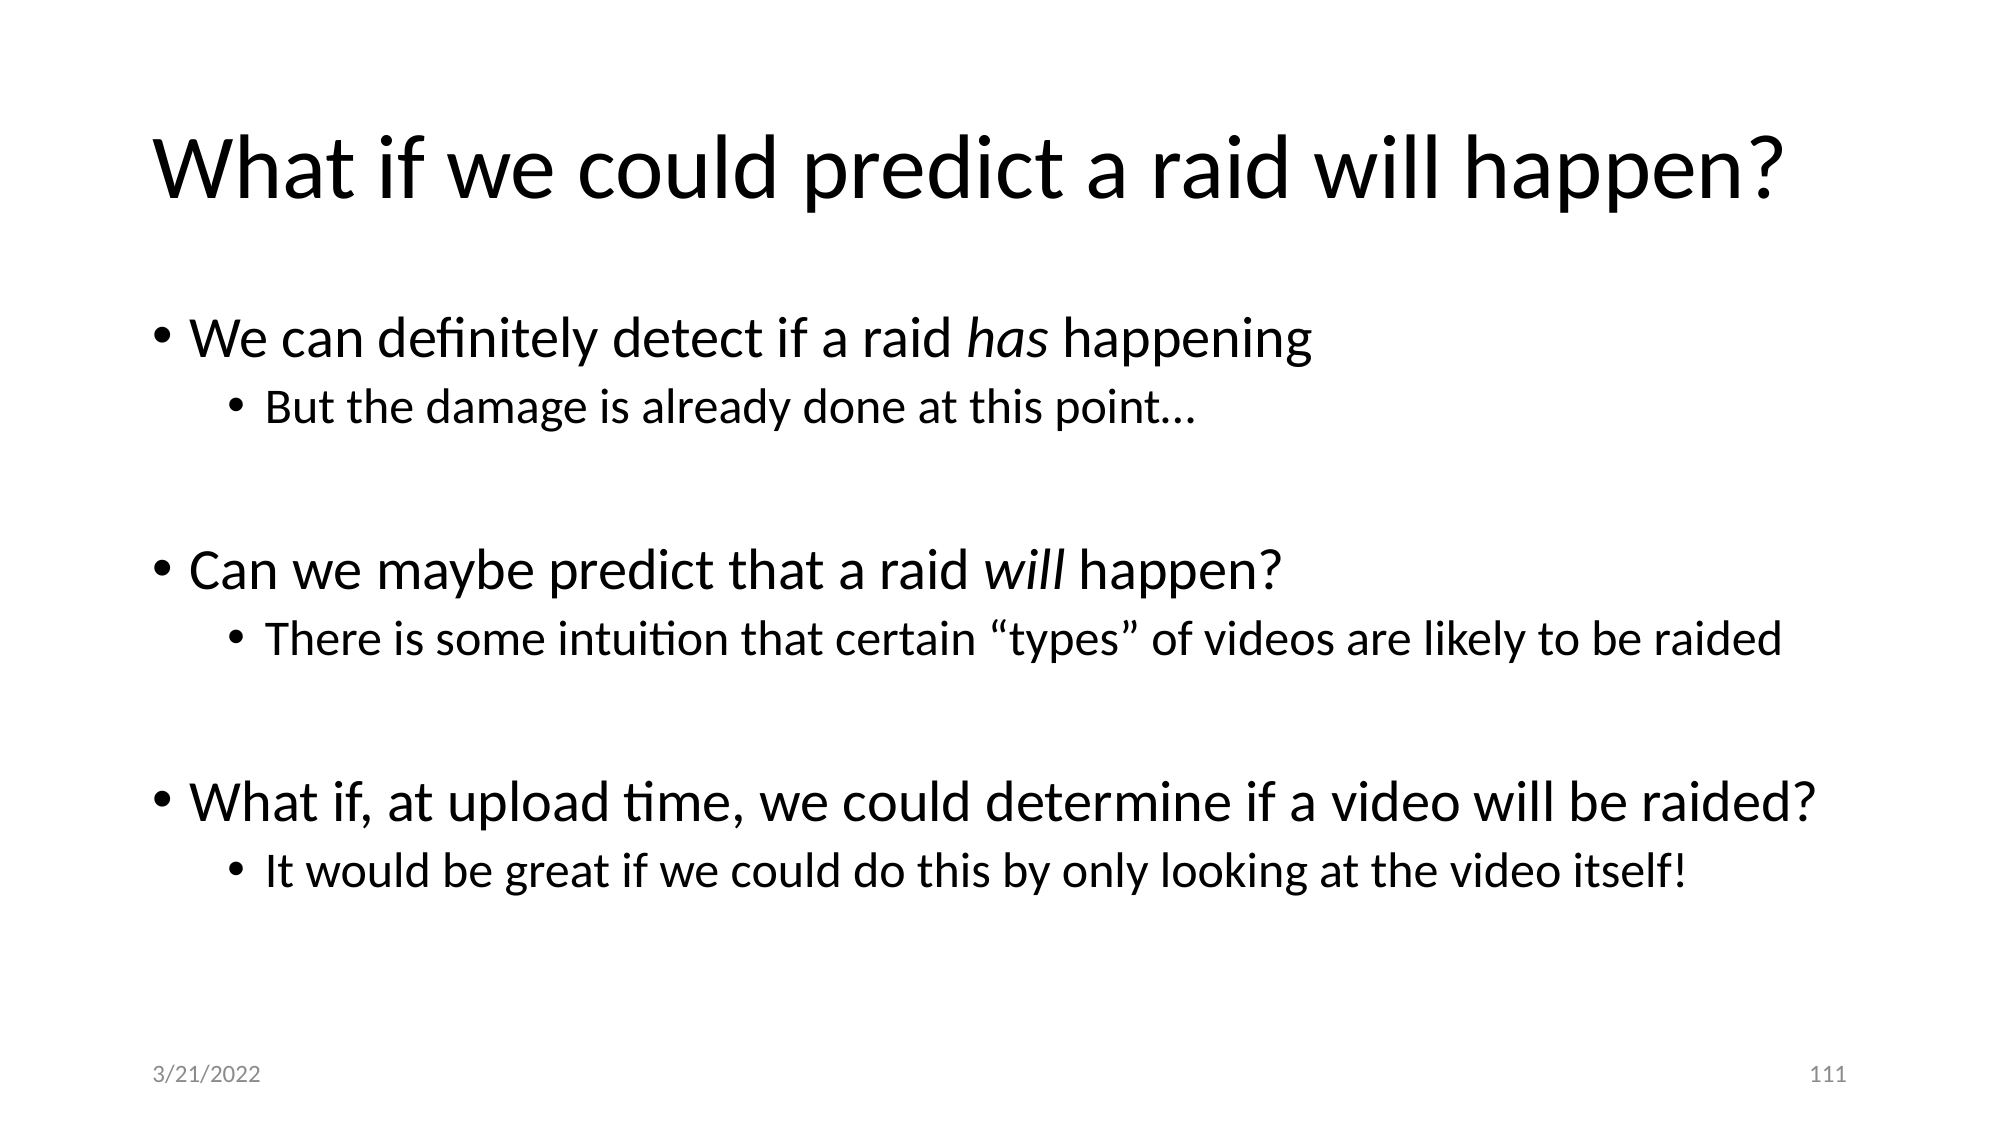

# What if we could predict a raid will happen?
We can definitely detect if a raid has happening
But the damage is already done at this point…

Can we maybe predict that a raid will happen?
There is some intuition that certain “types” of videos are likely to be raided

What if, at upload time, we could determine if a video will be raided?
It would be great if we could do this by only looking at the video itself!

3/21/2022
111